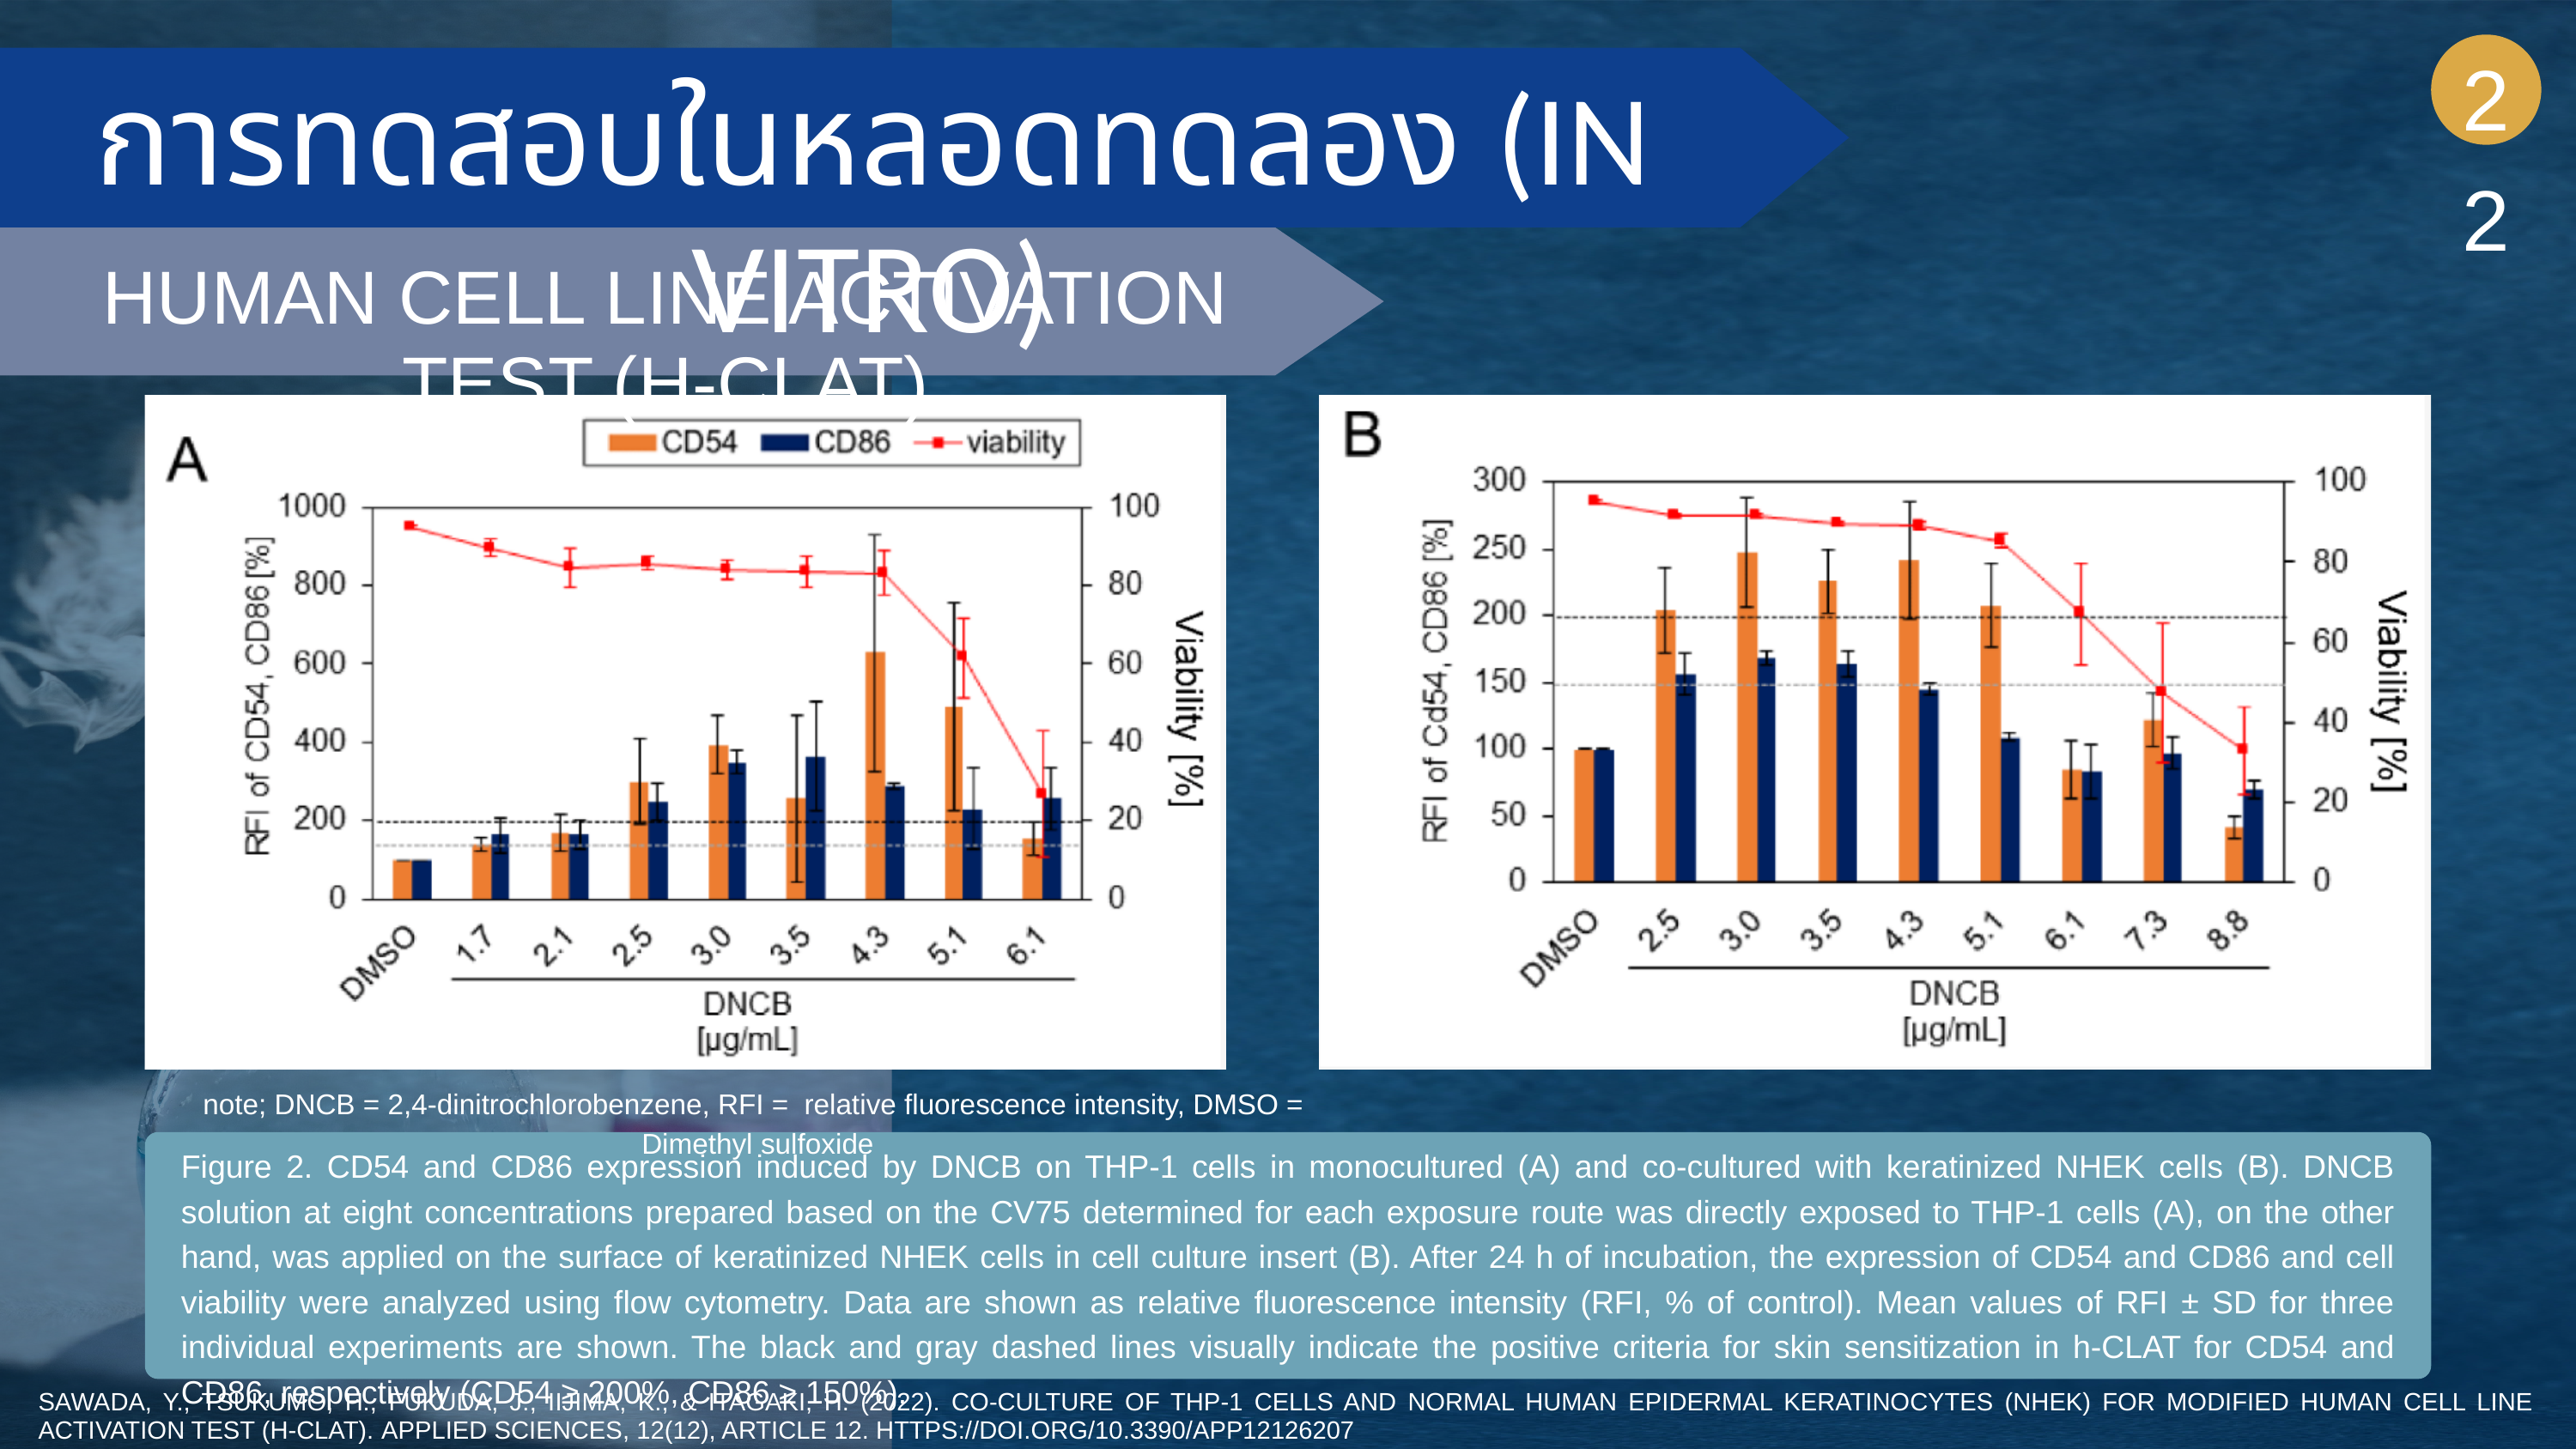

22

การทดสอบในหลอดทดลอง (IN VITRO)

HUMAN CELL LINE ACTIVATION TEST (H-CLAT)

note; DNCB = 2,4-dinitrochlorobenzene, RFI =  relative fluorescence intensity, DMSO =  Dimethyl sulfoxide

Figure 2. CD54 and CD86 expression induced by DNCB on THP-1 cells in monocultured (A) and co-cultured with keratinized NHEK cells (B). DNCB solution at eight concentrations prepared based on the CV75 determined for each exposure route was directly exposed to THP-1 cells (A), on the other hand, was applied on the surface of keratinized NHEK cells in cell culture insert (B). After 24 h of incubation, the expression of CD54 and CD86 and cell viability were analyzed using flow cytometry. Data are shown as relative fluorescence intensity (RFI, % of control). Mean values of RFI ± SD for three individual experiments are shown. The black and gray dashed lines visually indicate the positive criteria for skin sensitization in h-CLAT for CD54 and CD86, respectively (CD54 ≥ 200%, CD86 ≥ 150%).
SAWADA, Y., TSUKUMO, H., FUKUDA, J., IIJIMA, K., & ITAGAKI, H. (2022). CO-CULTURE OF THP-1 CELLS AND NORMAL HUMAN EPIDERMAL KERATINOCYTES (NHEK) FOR MODIFIED HUMAN CELL LINE ACTIVATION TEST (H-CLAT). APPLIED SCIENCES, 12(12), ARTICLE 12. HTTPS://DOI.ORG/10.3390/APP12126207